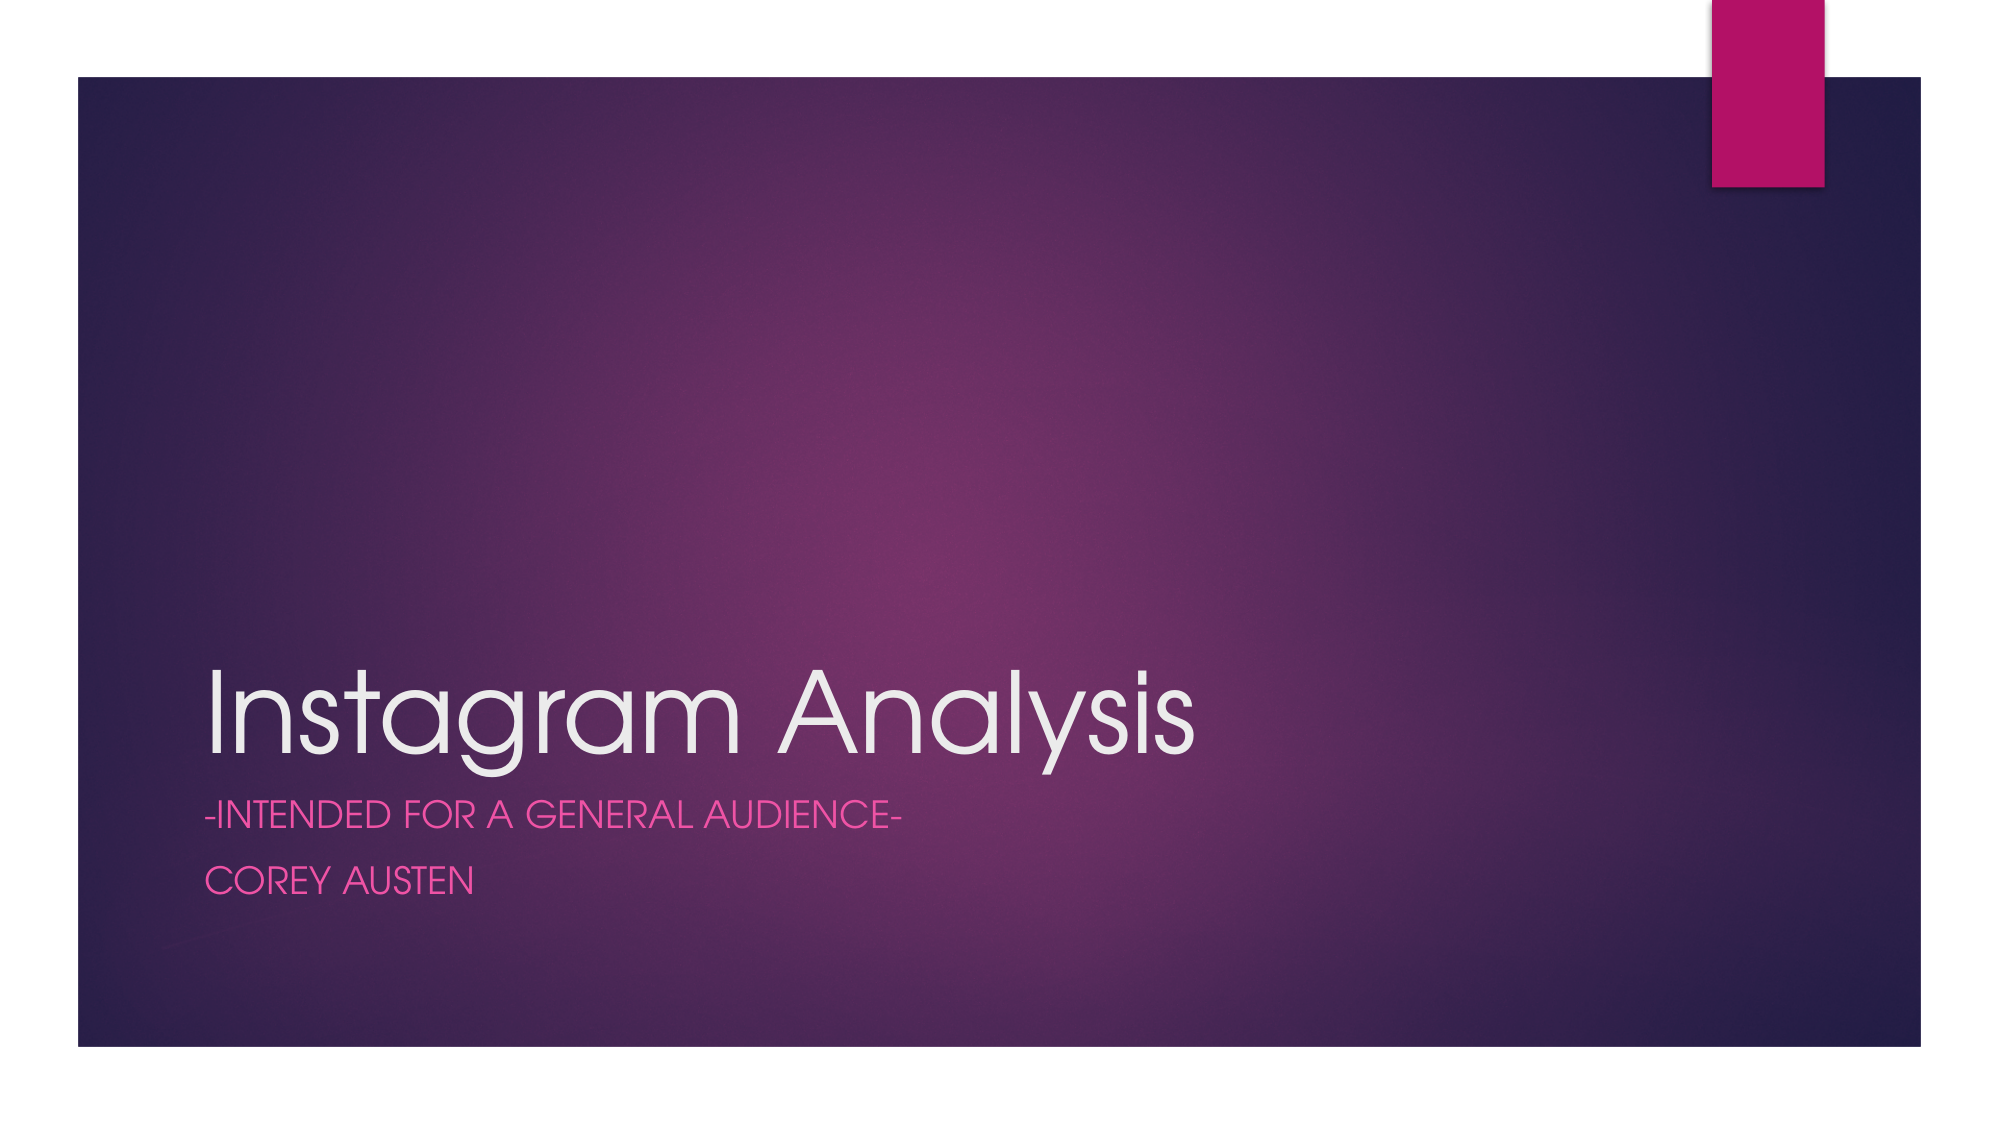

# Instagram Analysis
-Intended for a General Audience-
Corey Austen